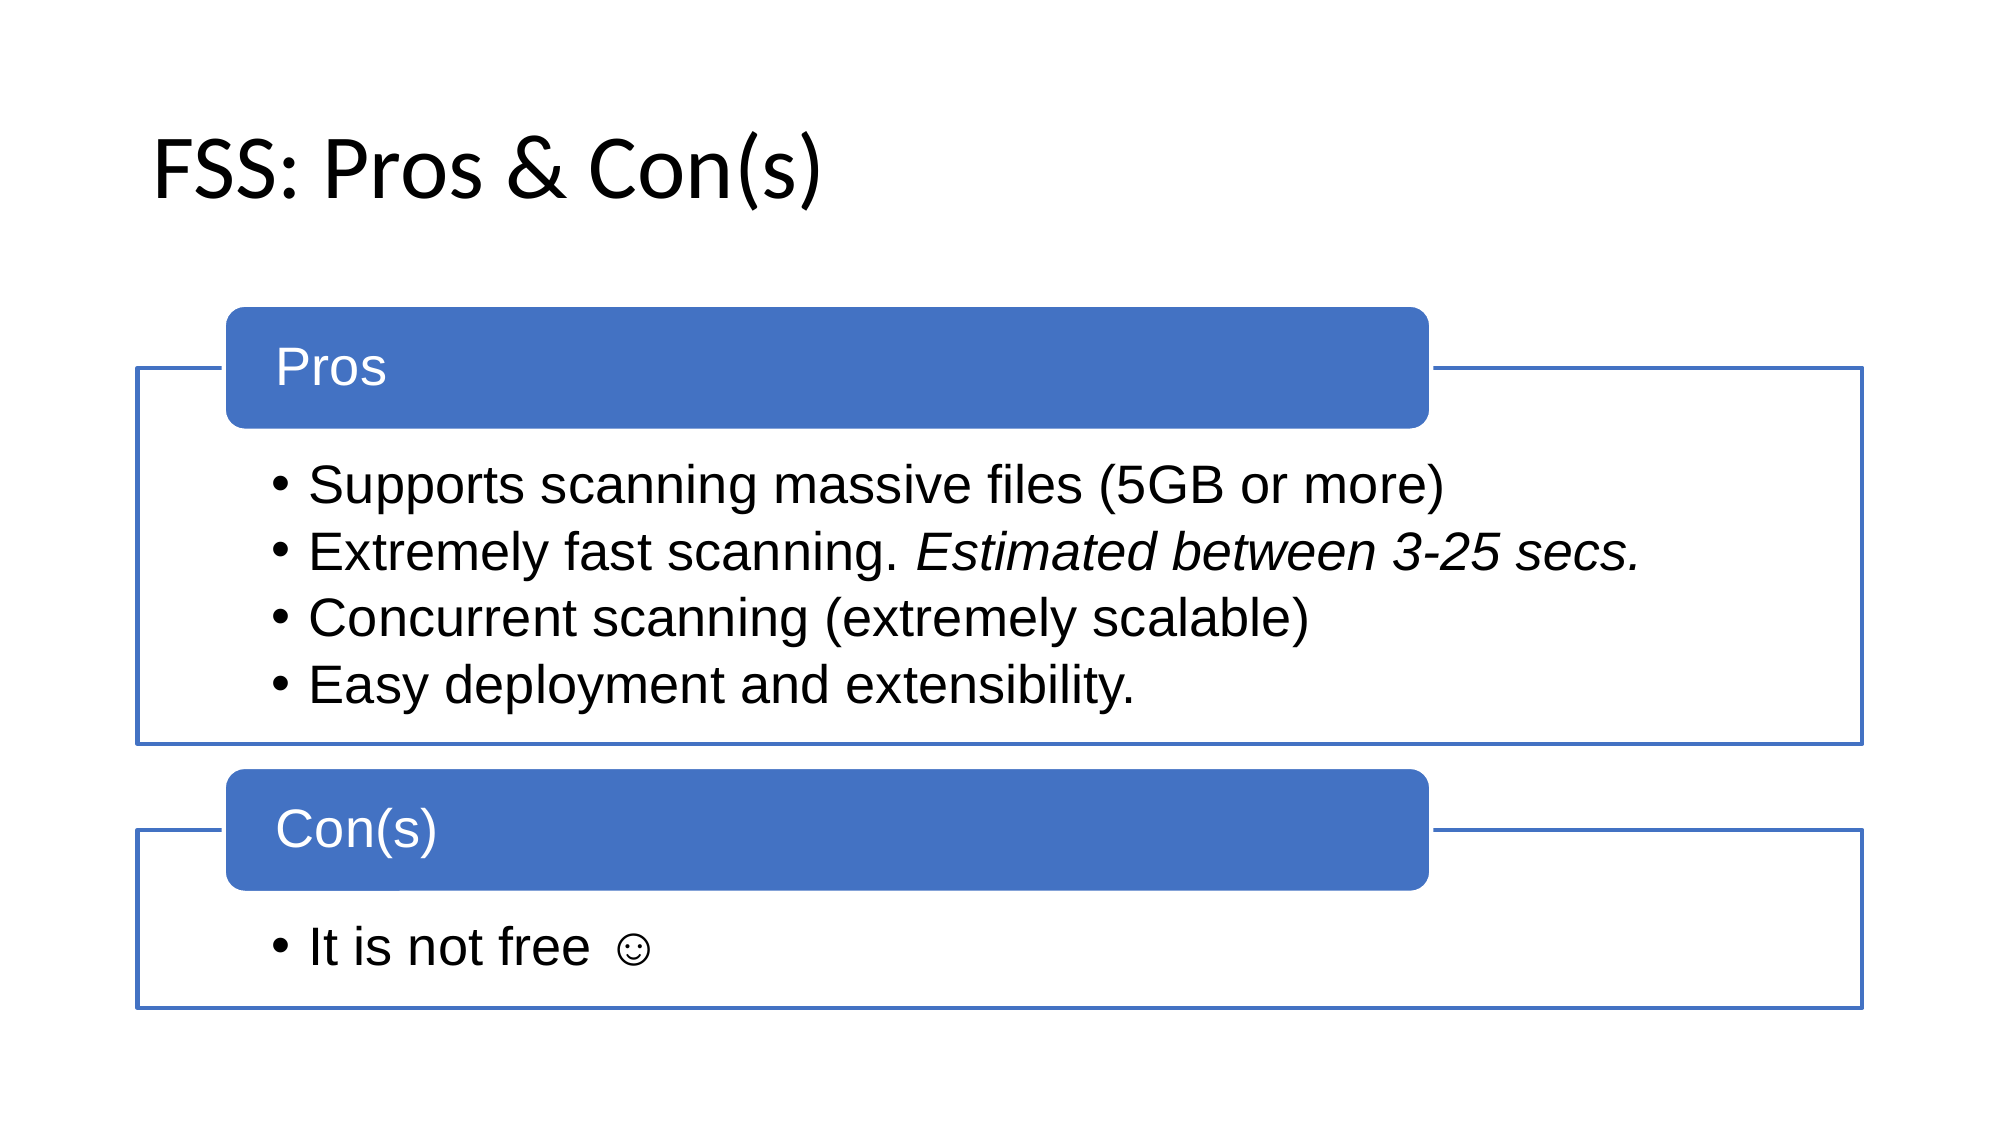

# FSS: Pros & Con(s)

Pros

Supports scanning massive files (5GB or more)
Extremely fast scanning. Estimated between 3-25 secs.
Concurrent scanning (extremely scalable)
Easy deployment and extensibility.

Con(s)

It is not free ☺